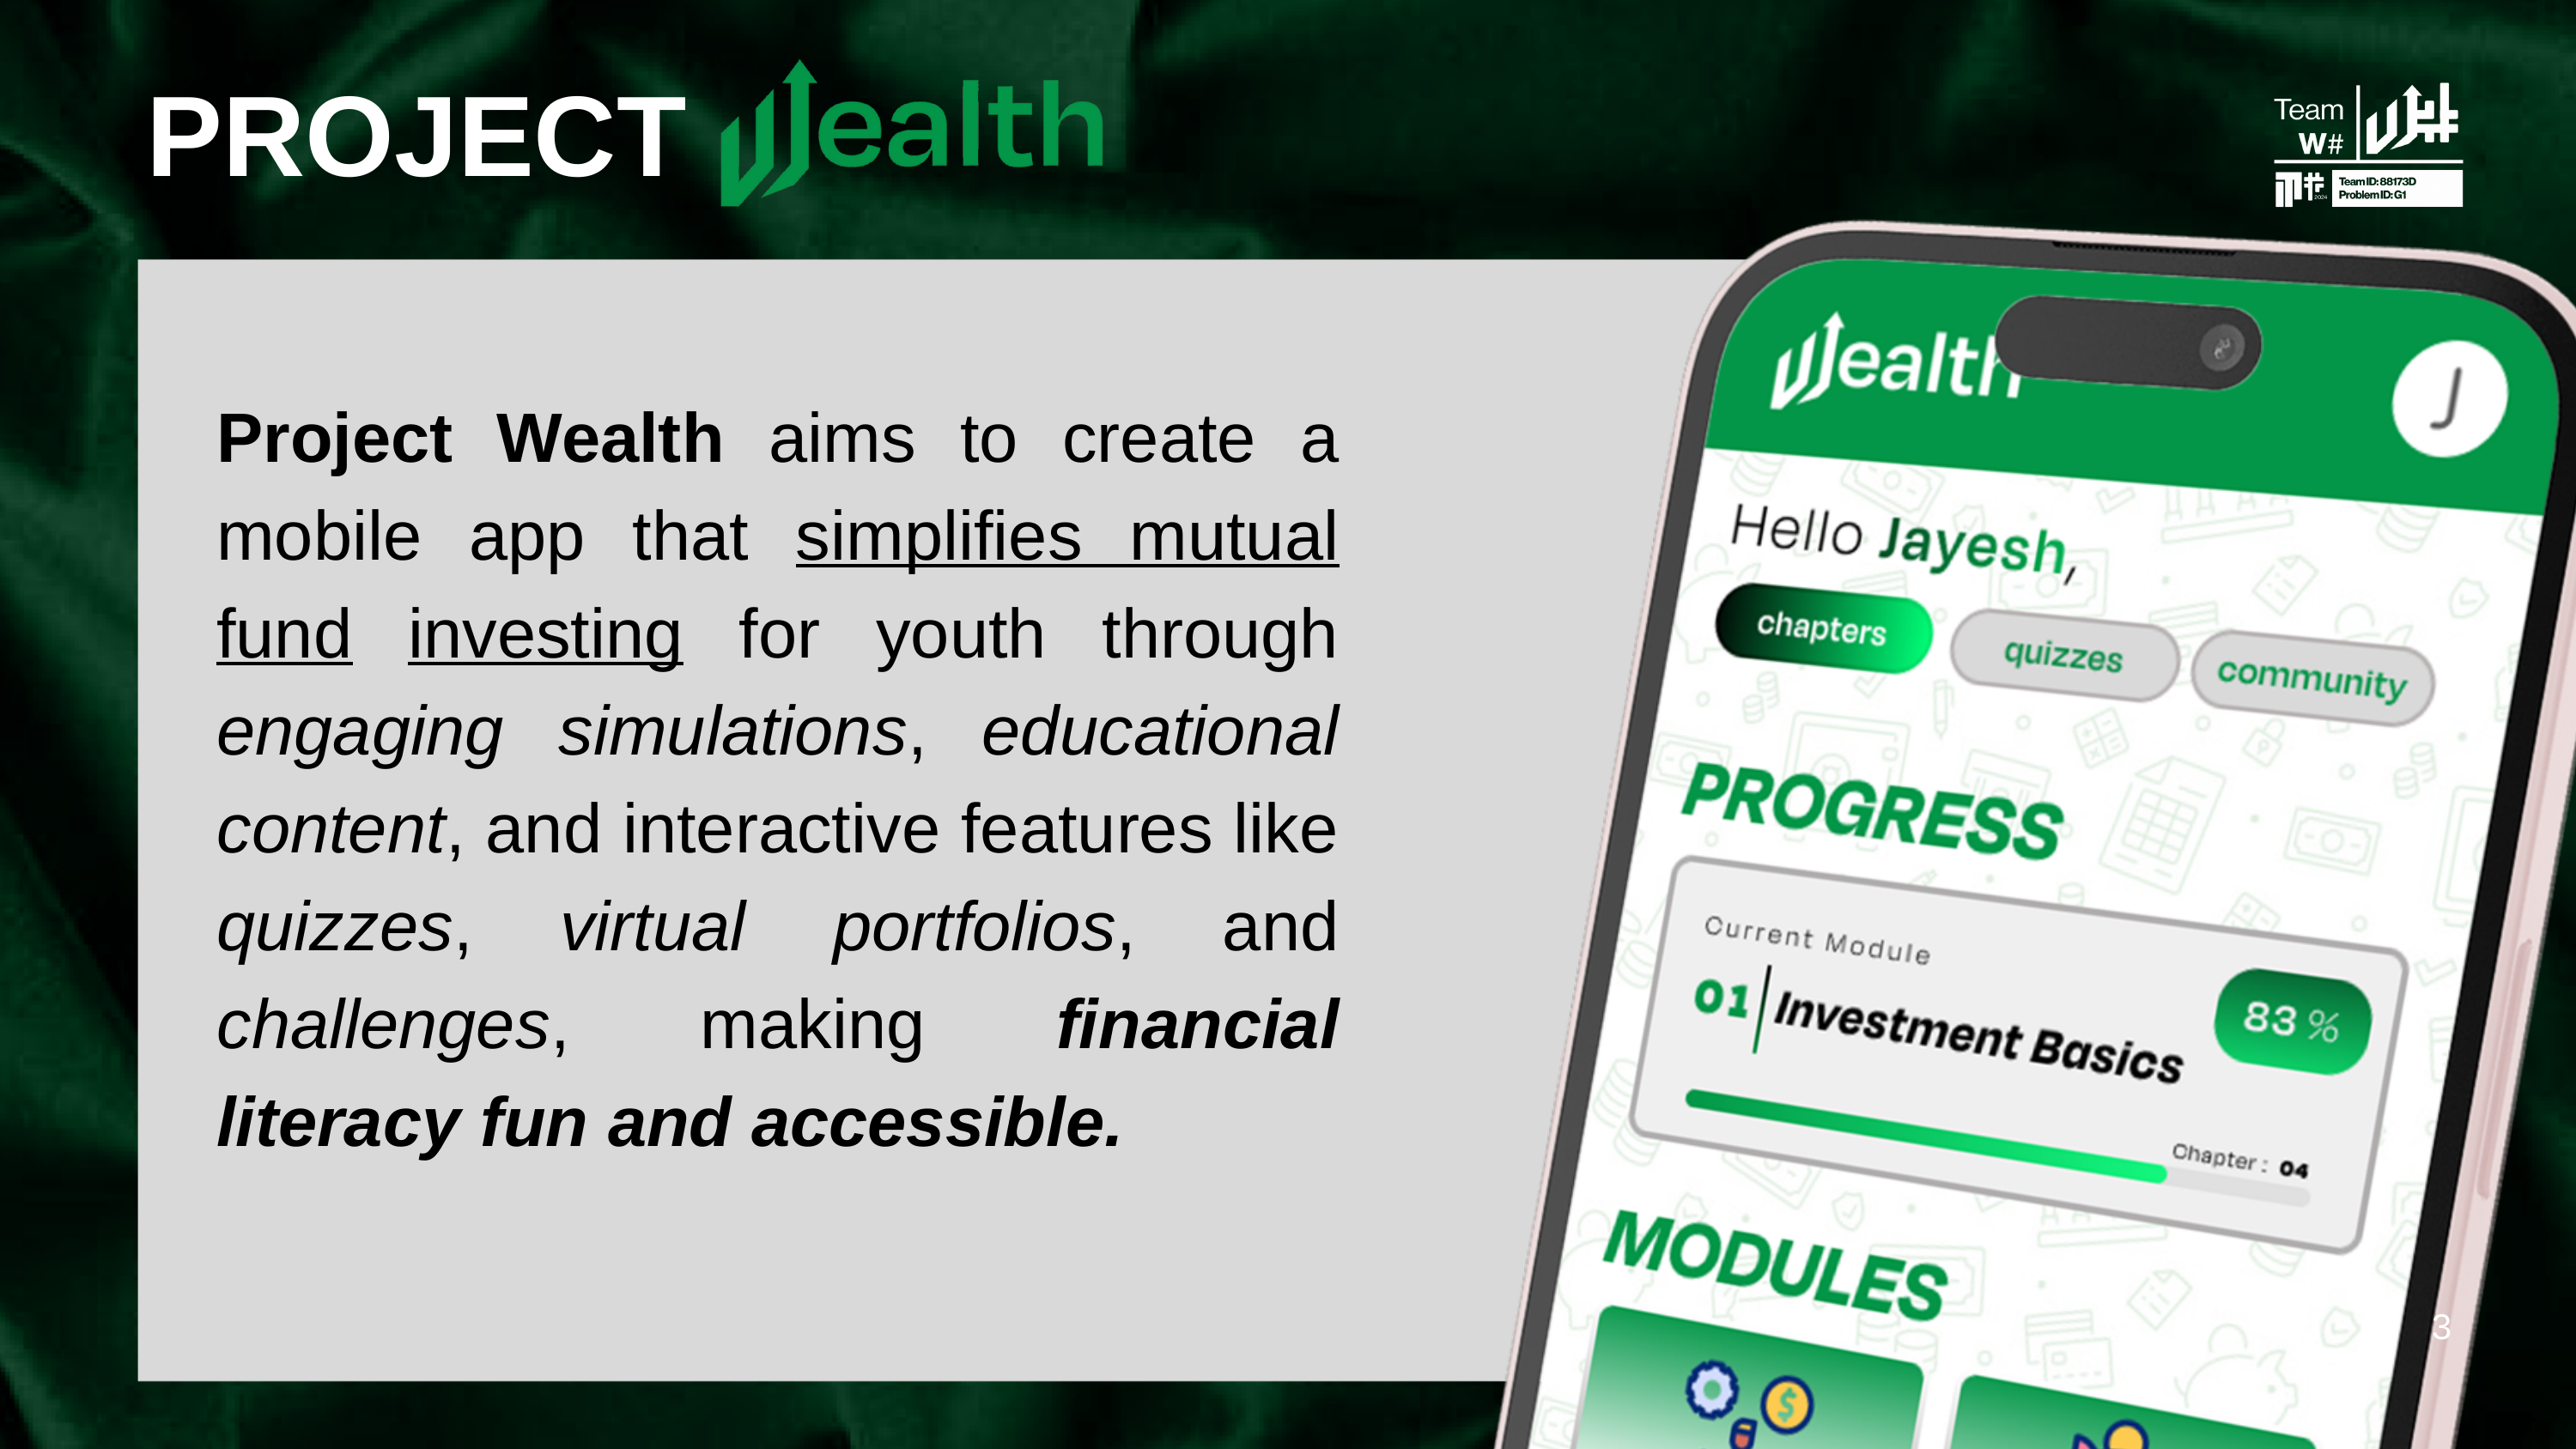

PROJECT

Project Wealth aims to create a mobile app that simplifies mutual fund investing for youth through engaging simulations, educational content, and interactive features like quizzes, virtual portfolios, and challenges, making financial literacy fun and accessible.
3